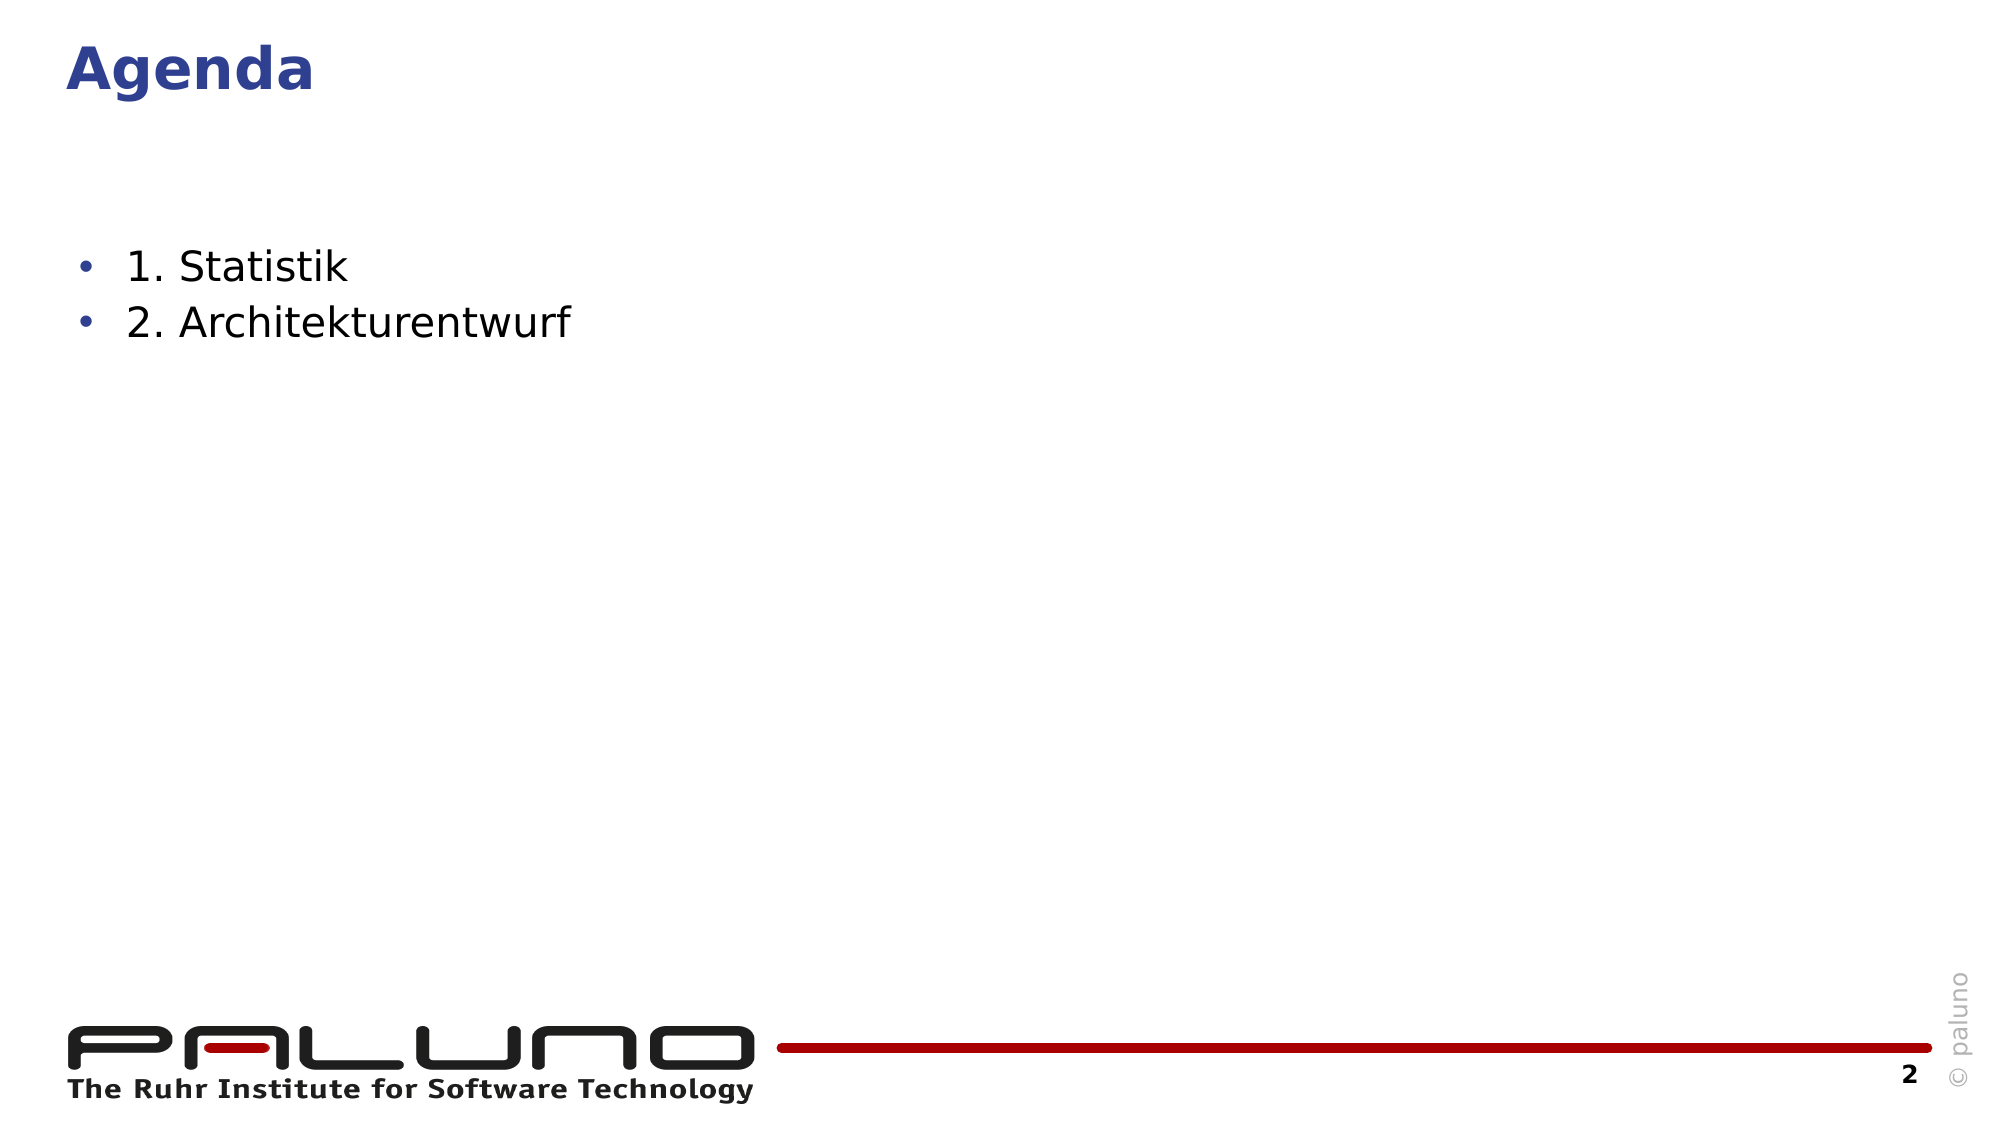

# Agenda
1. Statistik
2. Architekturentwurf
2